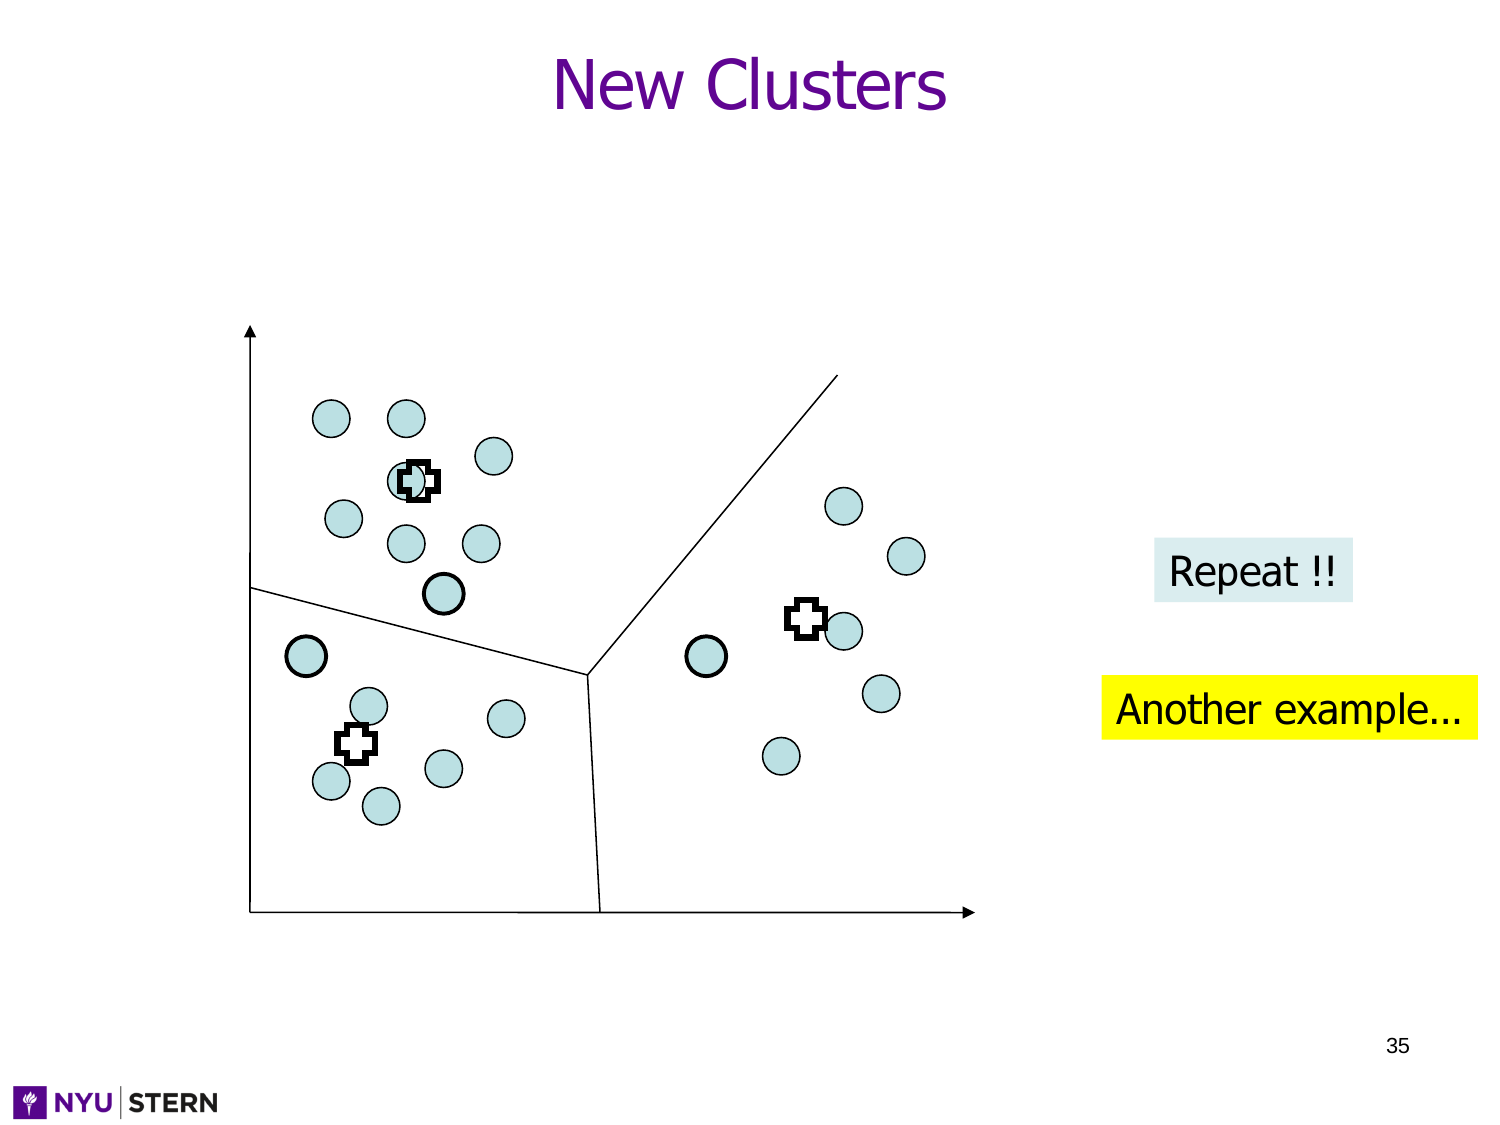

# New Clusters

Repeat !!

Another example…

35